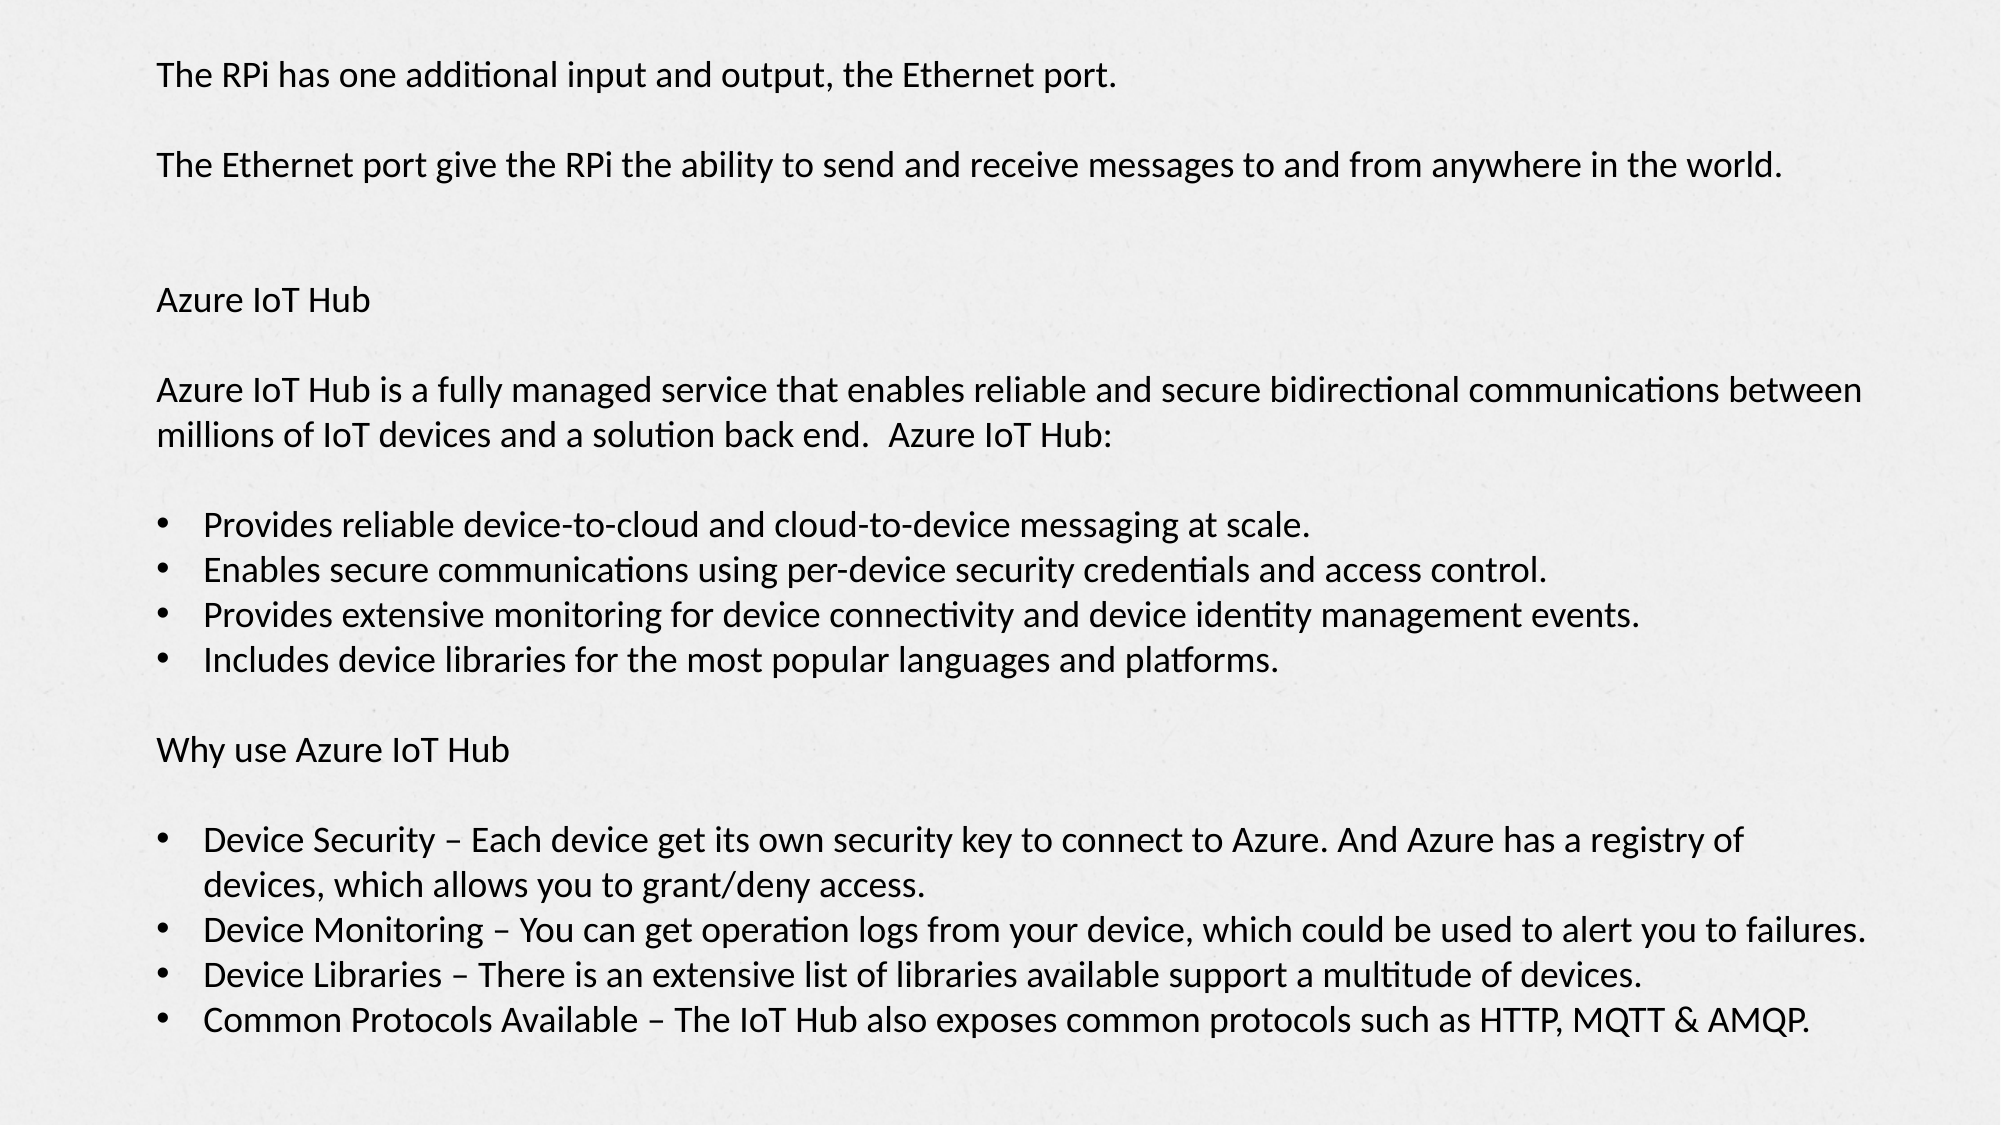

The RPi has one additional input and output, the Ethernet port.

The Ethernet port give the RPi the ability to send and receive messages to and from anywhere in the world.

Azure IoT Hub

Azure IoT Hub is a fully managed service that enables reliable and secure bidirectional communications between millions of IoT devices and a solution back end.  Azure IoT Hub:

Provides reliable device-to-cloud and cloud-to-device messaging at scale.
Enables secure communications using per-device security credentials and access control.
Provides extensive monitoring for device connectivity and device identity management events.
Includes device libraries for the most popular languages and platforms.

Why use Azure IoT Hub

Device Security – Each device get its own security key to connect to Azure. And Azure has a registry of devices, which allows you to grant/deny access.
Device Monitoring – You can get operation logs from your device, which could be used to alert you to failures.
Device Libraries – There is an extensive list of libraries available support a multitude of devices.
Common Protocols Available – The IoT Hub also exposes common protocols such as HTTP, MQTT & AMQP.